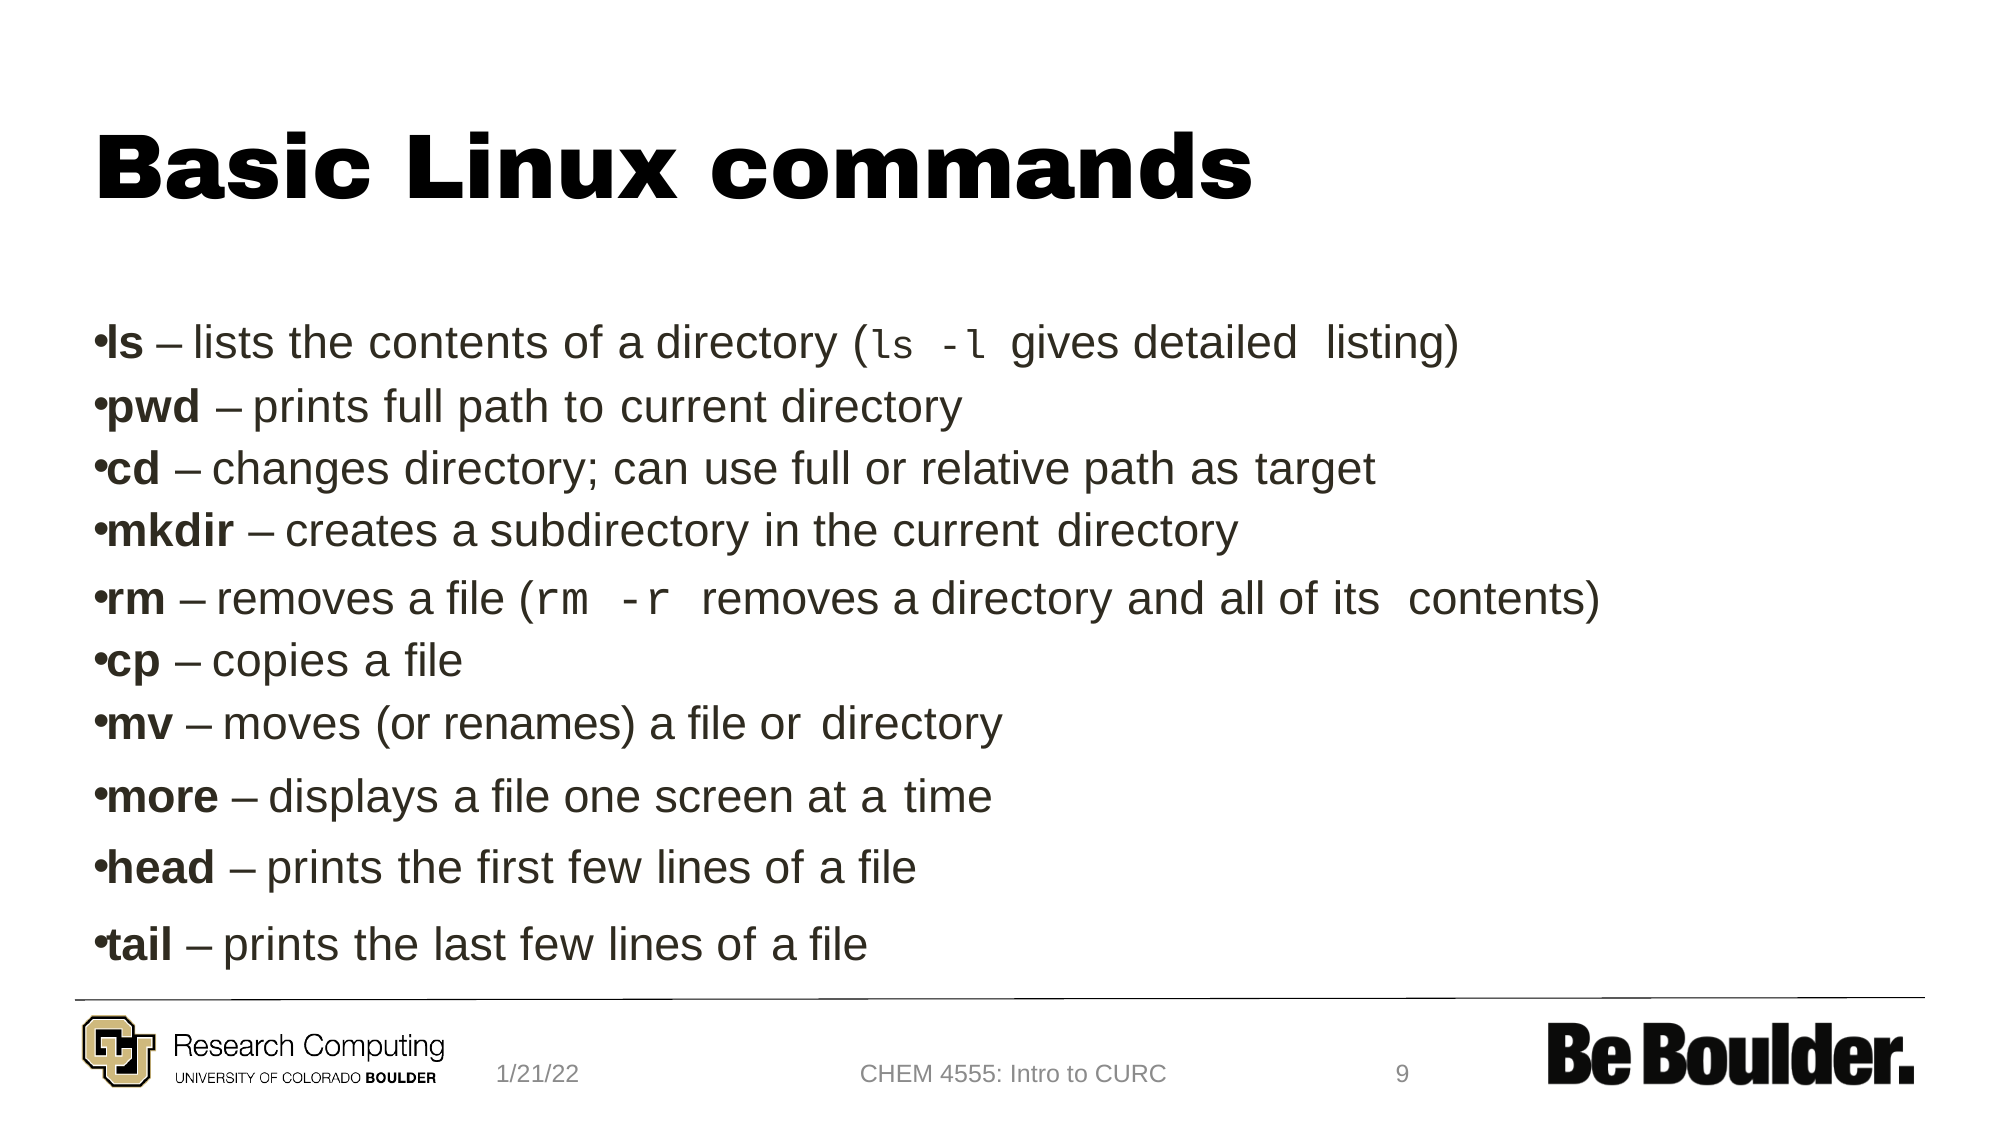

# Basic Linux commands
ls – lists the contents of a directory (ls -l gives detailed  listing)
pwd – prints full path to current directory
cd – changes directory; can use full or relative path as target
mkdir – creates a subdirectory in the current directory
rm – removes a file (rm -r removes a directory and all of its  contents)
cp – copies a file
mv – moves (or renames) a file or directory
more – displays a file one screen at a time
head – prints the first few lines of a file
tail – prints the last few lines of a file

1/21/22
CHEM 4555: Intro to CURC
9